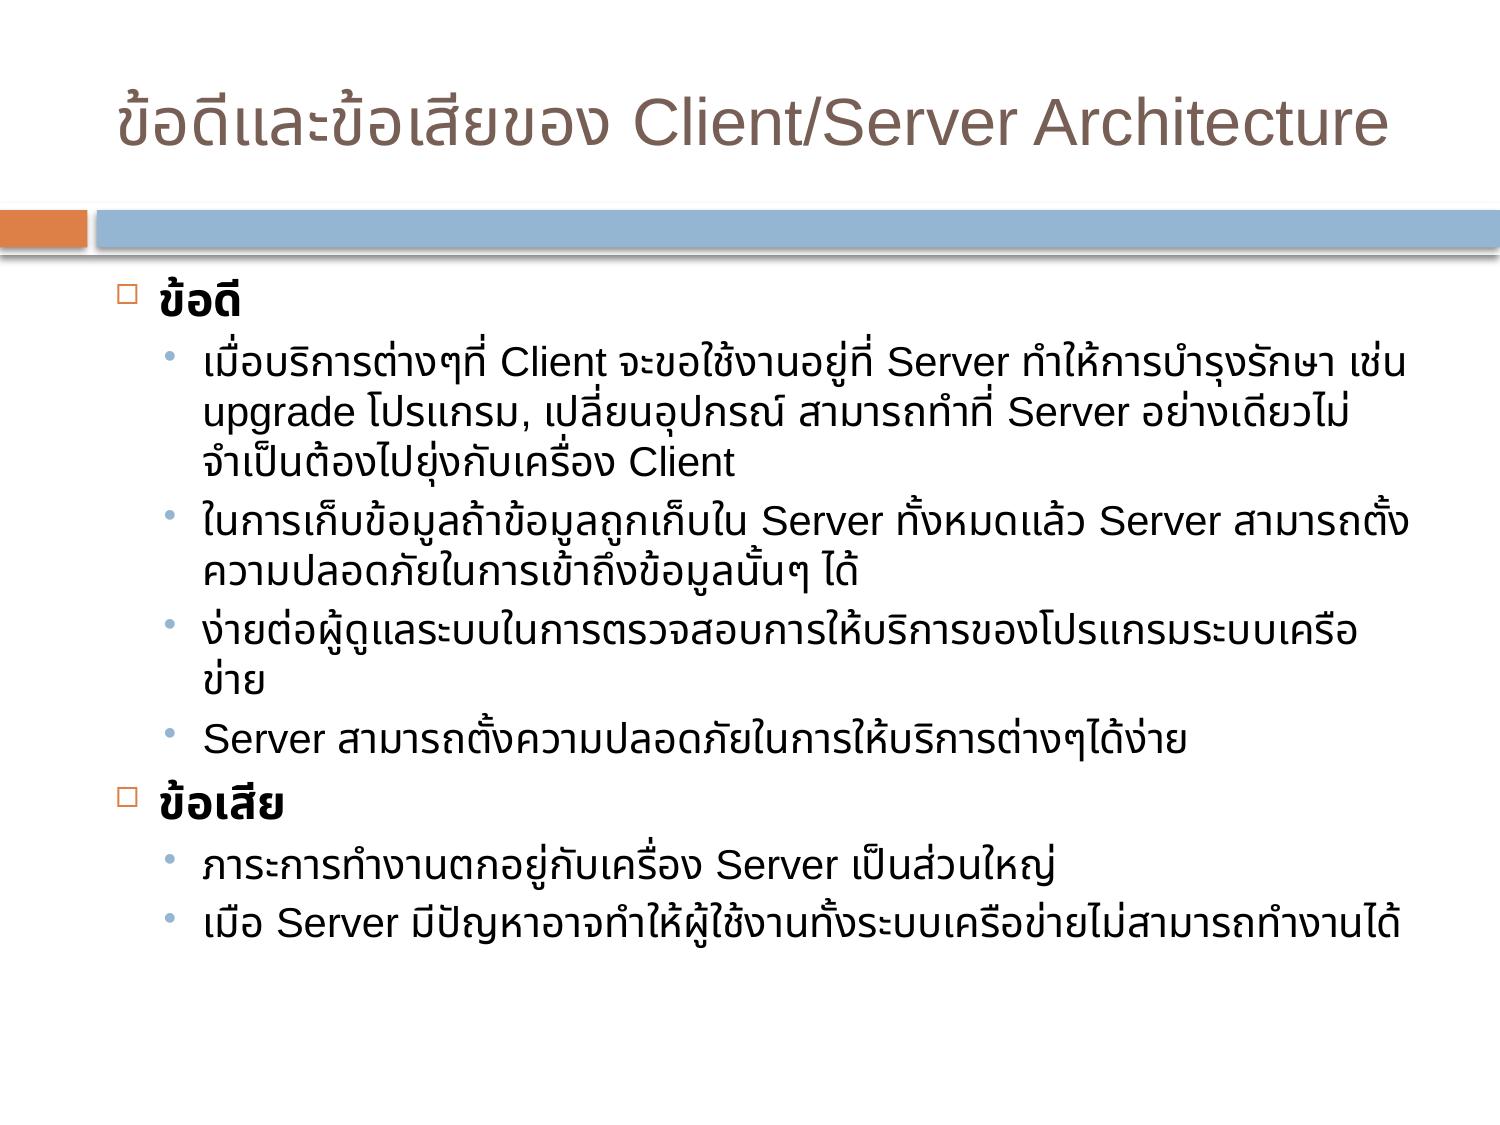

# ข้อดีและข้อเสียของ Client/Server Architecture
ข้อดี
เมื่อบริการต่างๆที่ Client จะขอใช้งานอยู่ที่ Server ทำให้การบำรุงรักษา เช่น upgrade โปรแกรม, เปลี่ยนอุปกรณ์ สามารถทำที่ Server อย่างเดียวไม่จำเป็นต้องไปยุ่งกับเครื่อง Client
ในการเก็บข้อมูลถ้าข้อมูลถูกเก็บใน Server ทั้งหมดแล้ว Server สามารถตั้งความปลอดภัยในการเข้าถึงข้อมูลนั้นๆ ได้
ง่ายต่อผู้ดูแลระบบในการตรวจสอบการให้บริการของโปรแกรมระบบเครือข่าย
Server สามารถตั้งความปลอดภัยในการให้บริการต่างๆได้ง่าย
ข้อเสีย
ภาระการทำงานตกอยู่กับเครื่อง Server เป็นส่วนใหญ่
เมือ Server มีปัญหาอาจทำให้ผู้ใช้งานทั้งระบบเครือข่ายไม่สามารถทำงานได้